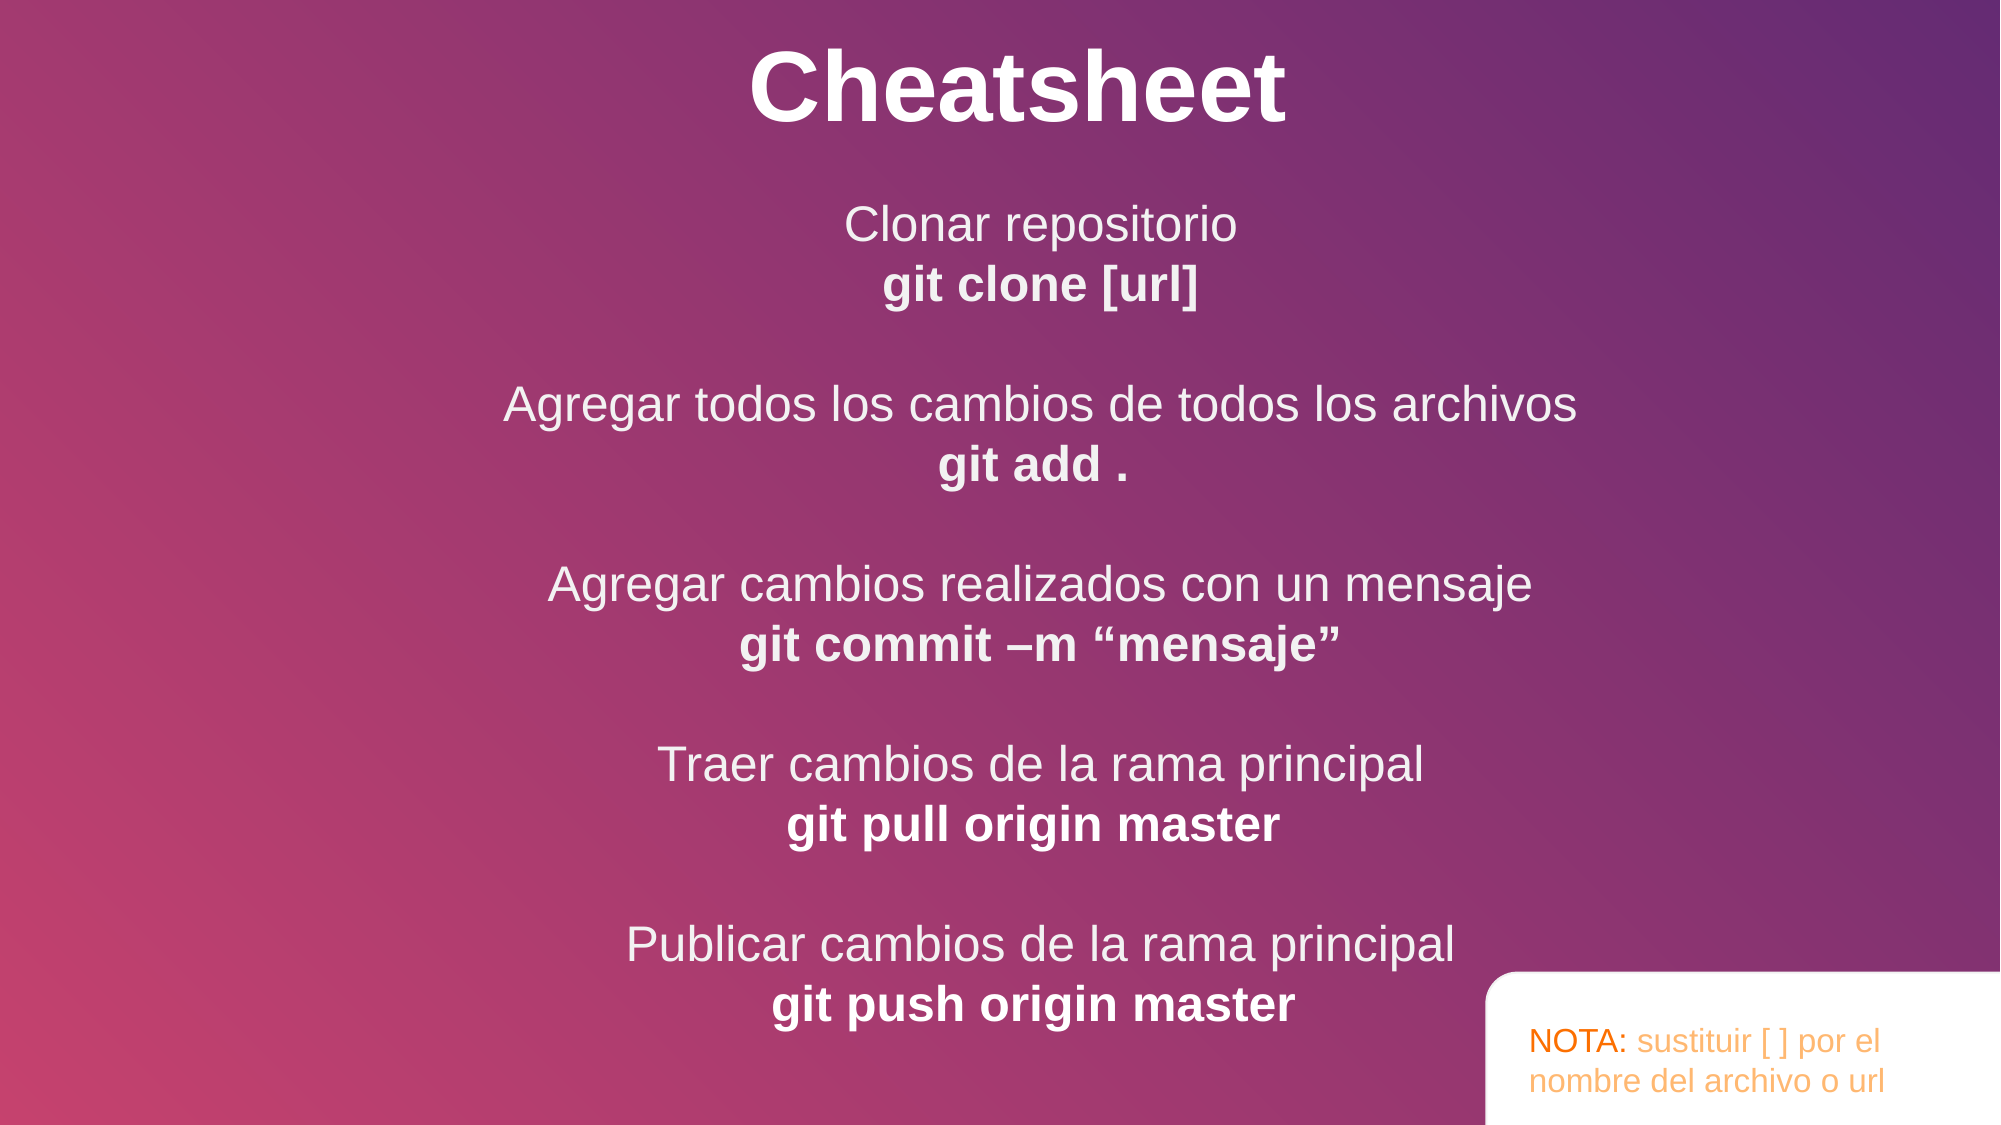

Cheatsheet
Clonar repositorio
git clone [url]

Agregar todos los cambios de todos los archivos
git add .

Agregar cambios realizados con un mensaje
git commit –m “mensaje”

Traer cambios de la rama principal
git pull origin master

Publicar cambios de la rama principal
git push origin master

NOTA: sustituir [ ] por el nombre del archivo o url